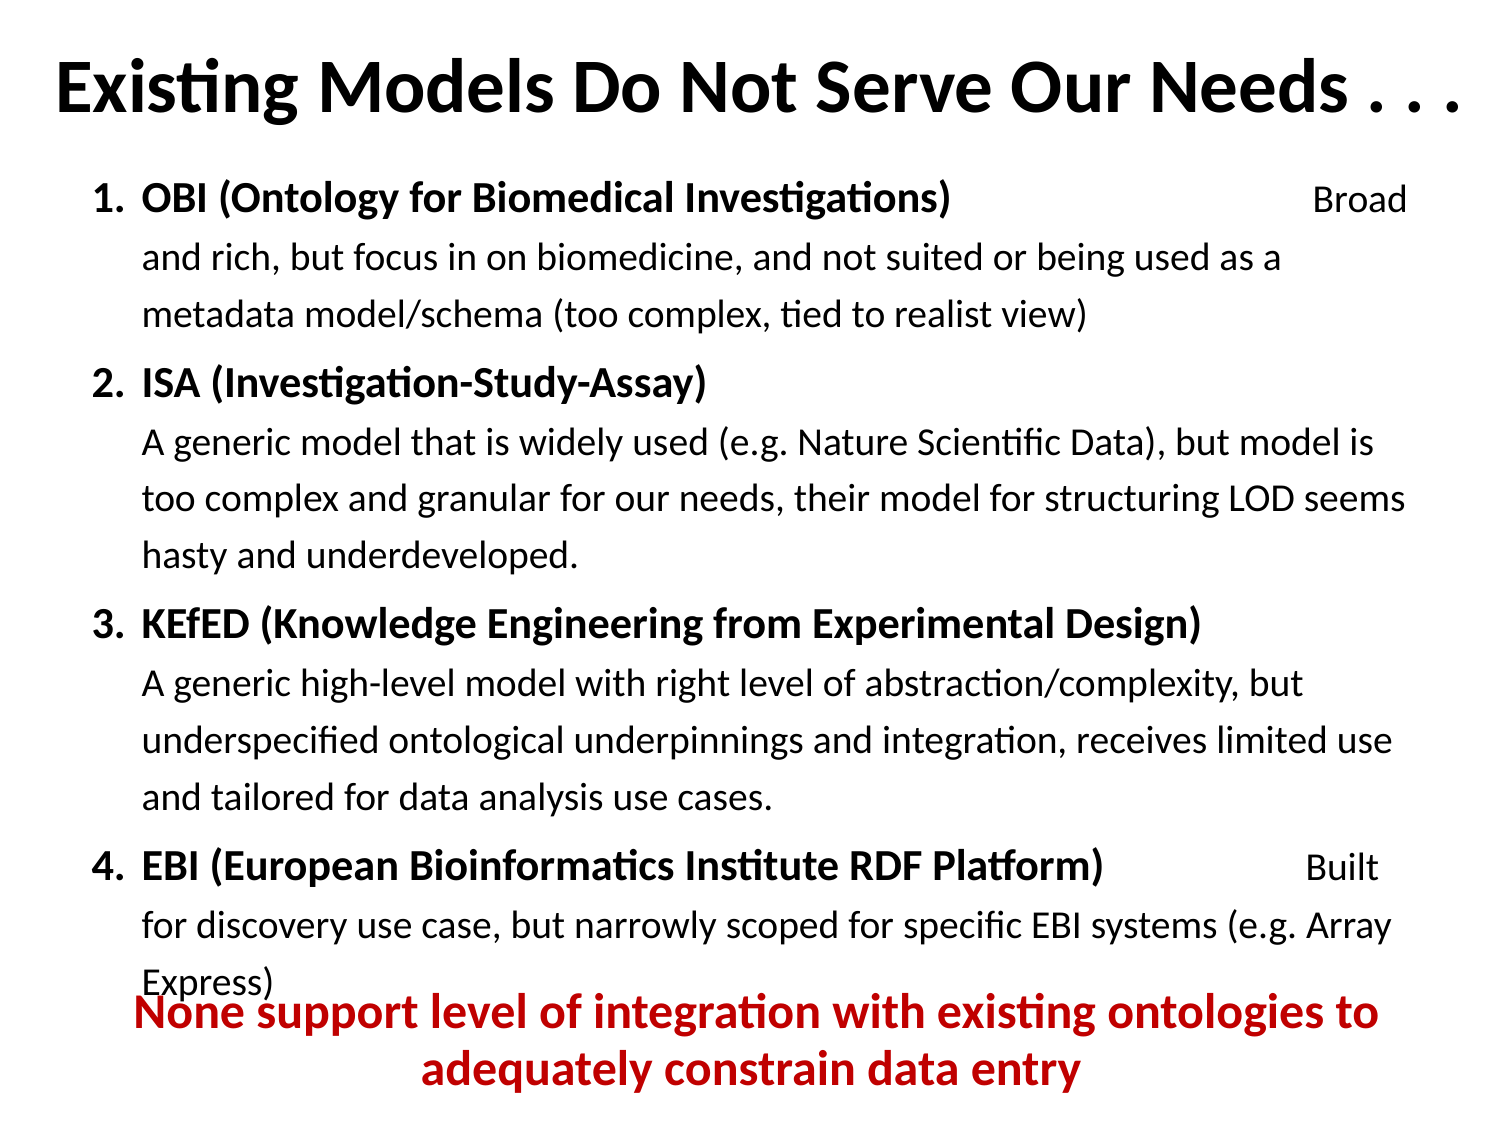

# Existing Models Do Not Serve Our Needs . . .
OBI (Ontology for Biomedical Investigations)                                    Broad and rich, but focus in on biomedicine, and not suited or being used as a metadata model/schema (too complex, tied to realist view)
ISA (Investigation-Study-Assay)                                                                     A generic model that is widely used (e.g. Nature Scientific Data), but model is too complex and granular for our needs, their model for structuring LOD seems hasty and underdeveloped.
KEfED (Knowledge Engineering from Experimental Design)                    A generic high-level model with right level of abstraction/complexity, but underspecified ontological underpinnings and integration, receives limited use and tailored for data analysis use cases.
EBI (European Bioinformatics Institute RDF Platform)                    Built for discovery use case, but narrowly scoped for specific EBI systems (e.g. Array Express)

 None support level of integration with existing ontologies to adequately constrain data entry